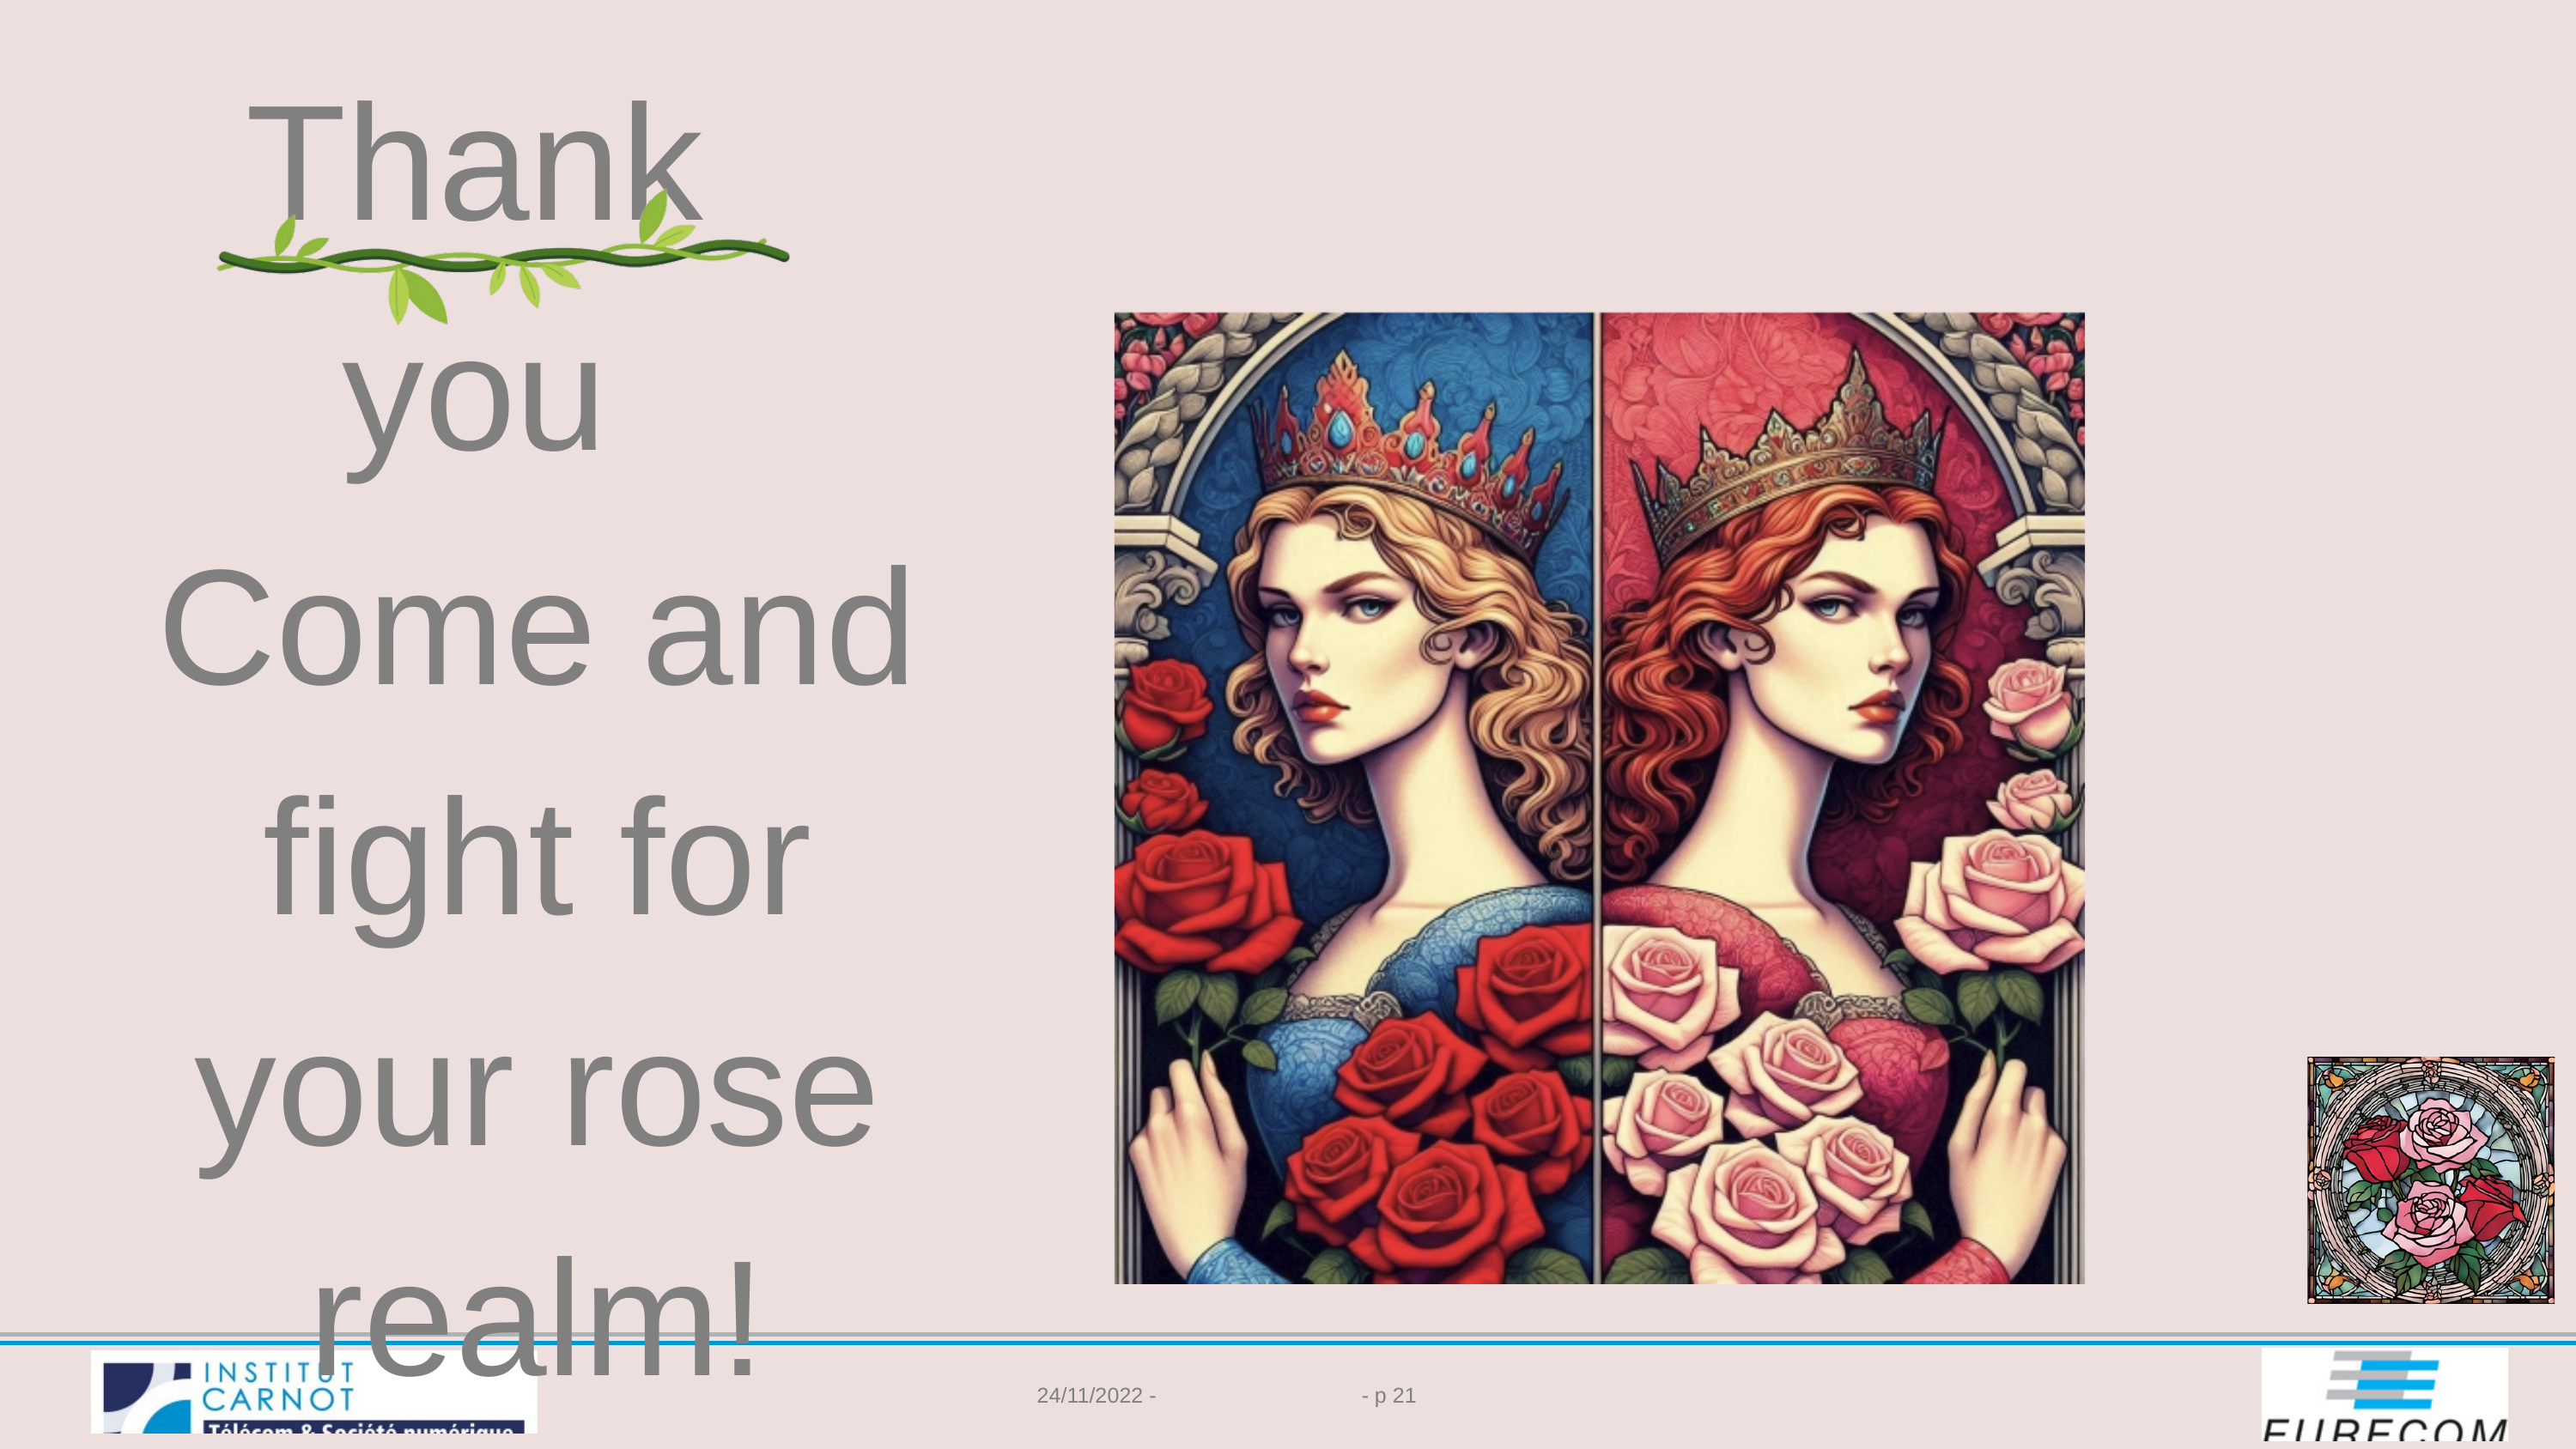

Thank you

Come and fight for your rose realm!

24/11/2022 -
- p 21